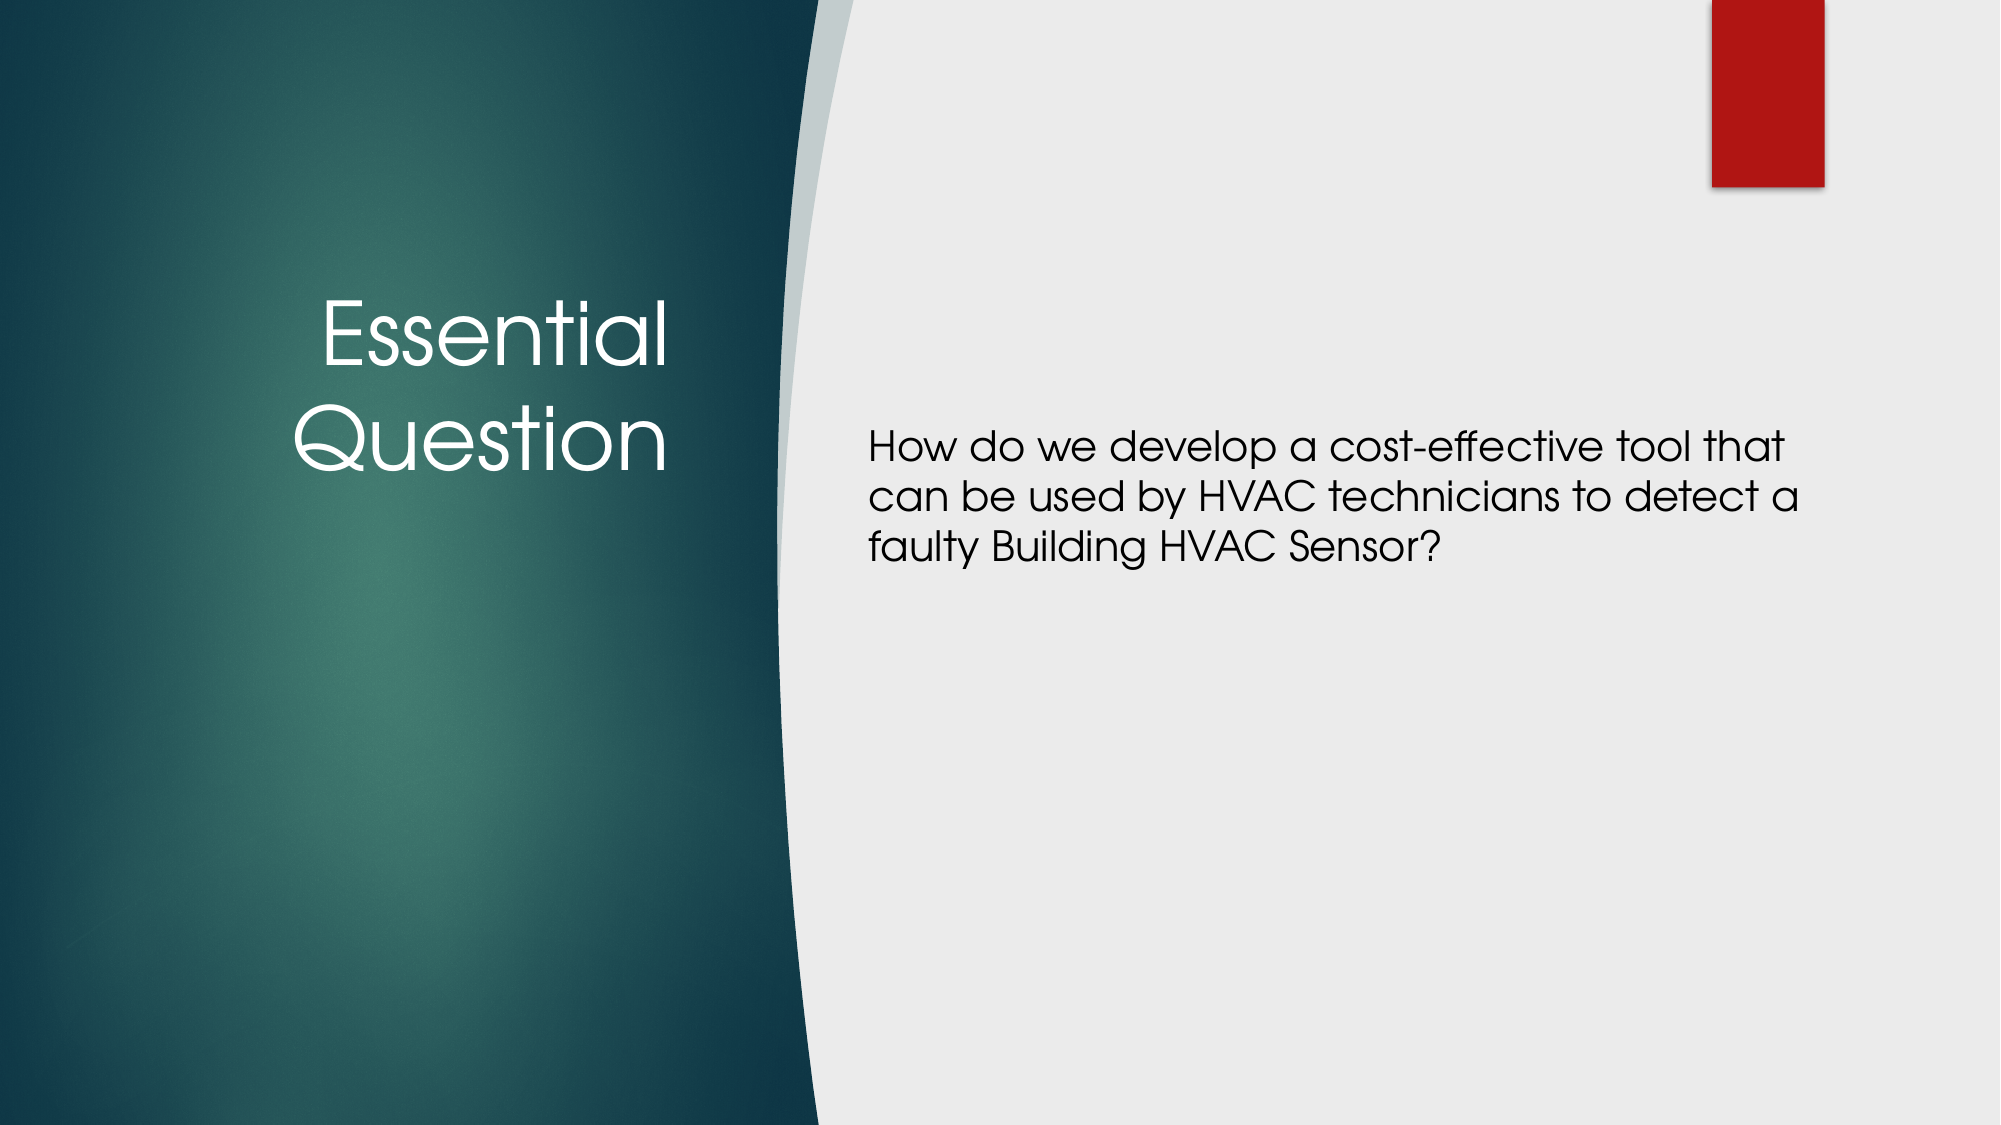

# Essential Question

How do we develop a cost-effective tool that can be used by HVAC technicians to detect a faulty Building HVAC Sensor?